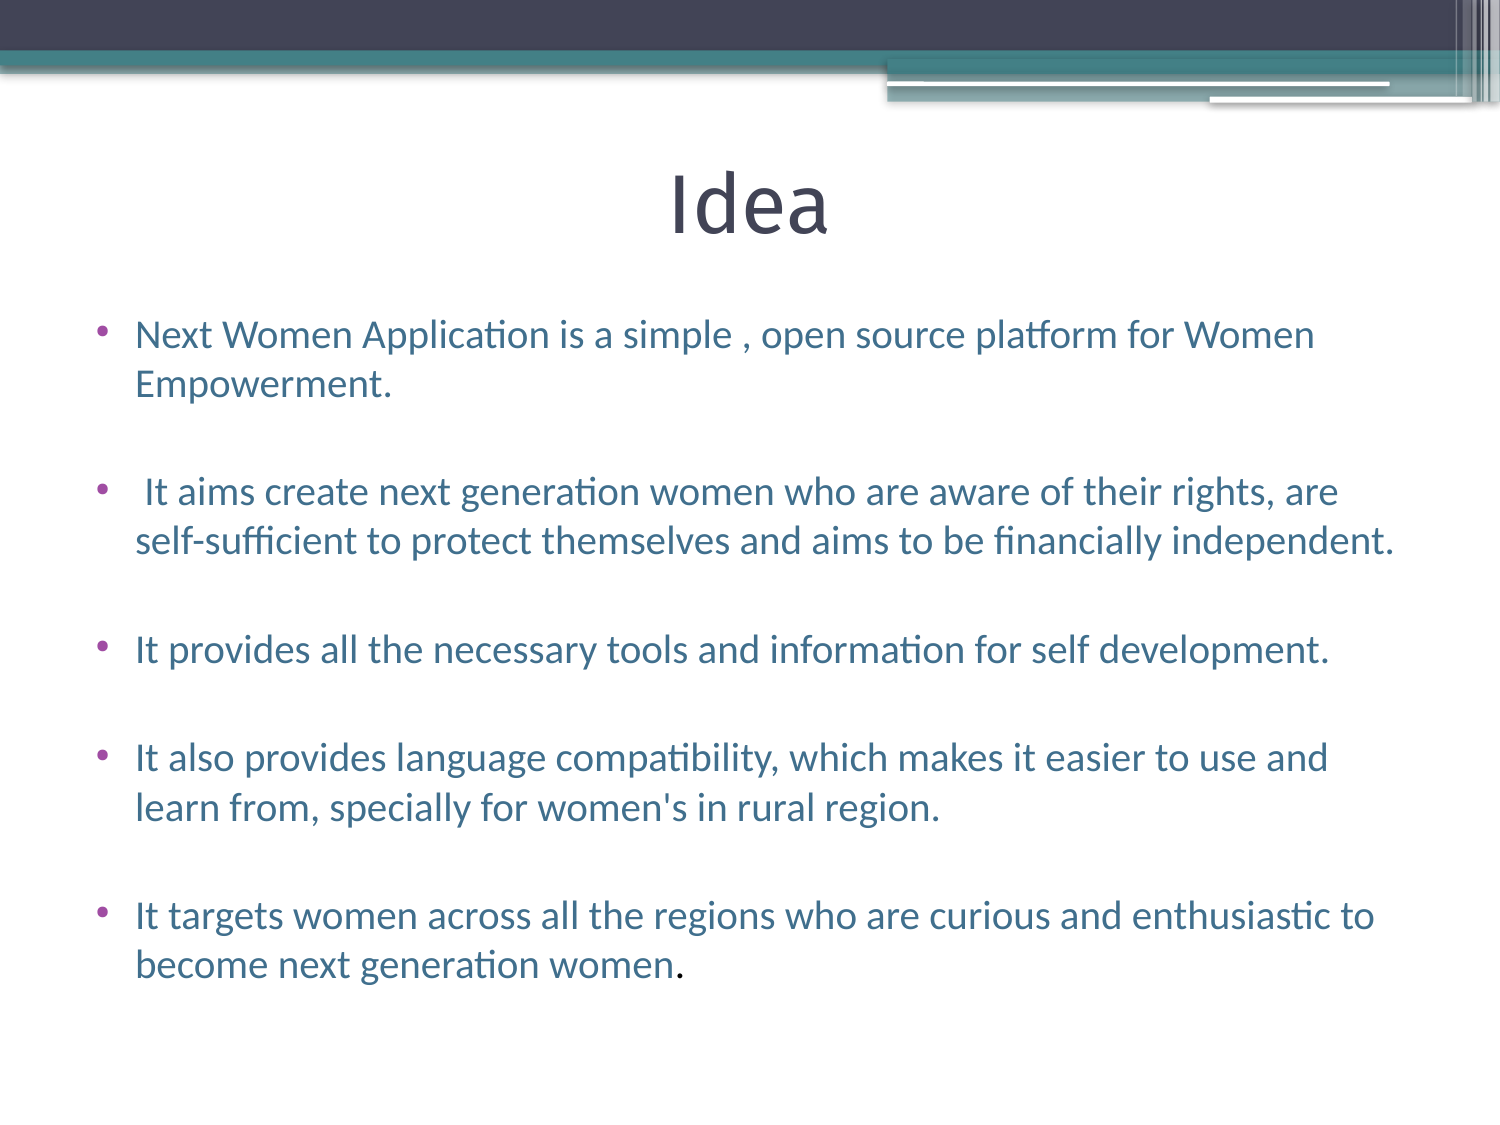

# Idea
Next Women Application is a simple , open source platform for Women Empowerment.

 It aims create next generation women who are aware of their rights, are self-sufficient to protect themselves and aims to be financially independent.

It provides all the necessary tools and information for self development.

It also provides language compatibility, which makes it easier to use and learn from, specially for women's in rural region.

It targets women across all the regions who are curious and enthusiastic to become next generation women.